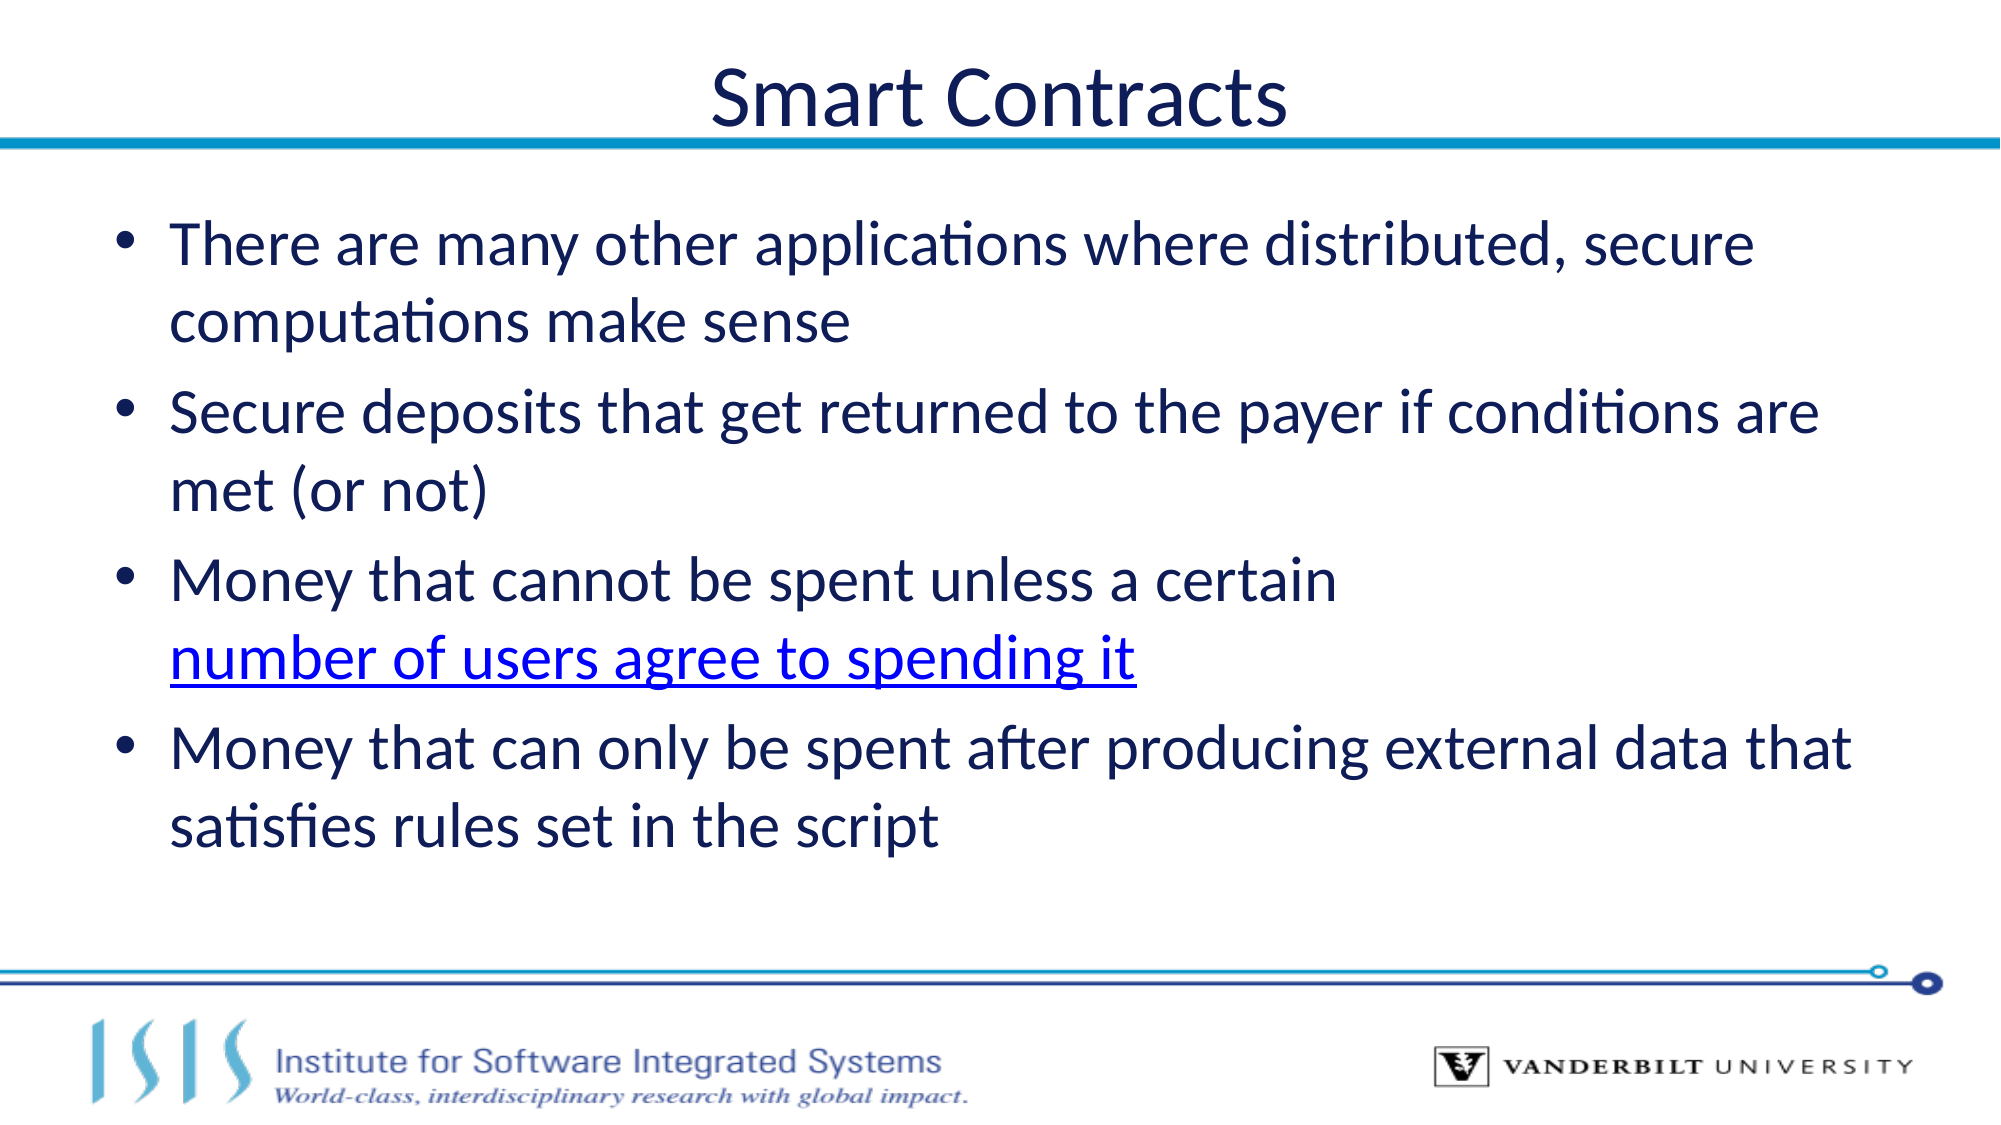

# Smart Contracts
There are many other applications where distributed, secure computations make sense
Secure deposits that get returned to the payer if conditions are met (or not)
Money that cannot be spent unless a certain number of users agree to spending it
Money that can only be spent after producing external data that satisfies rules set in the script